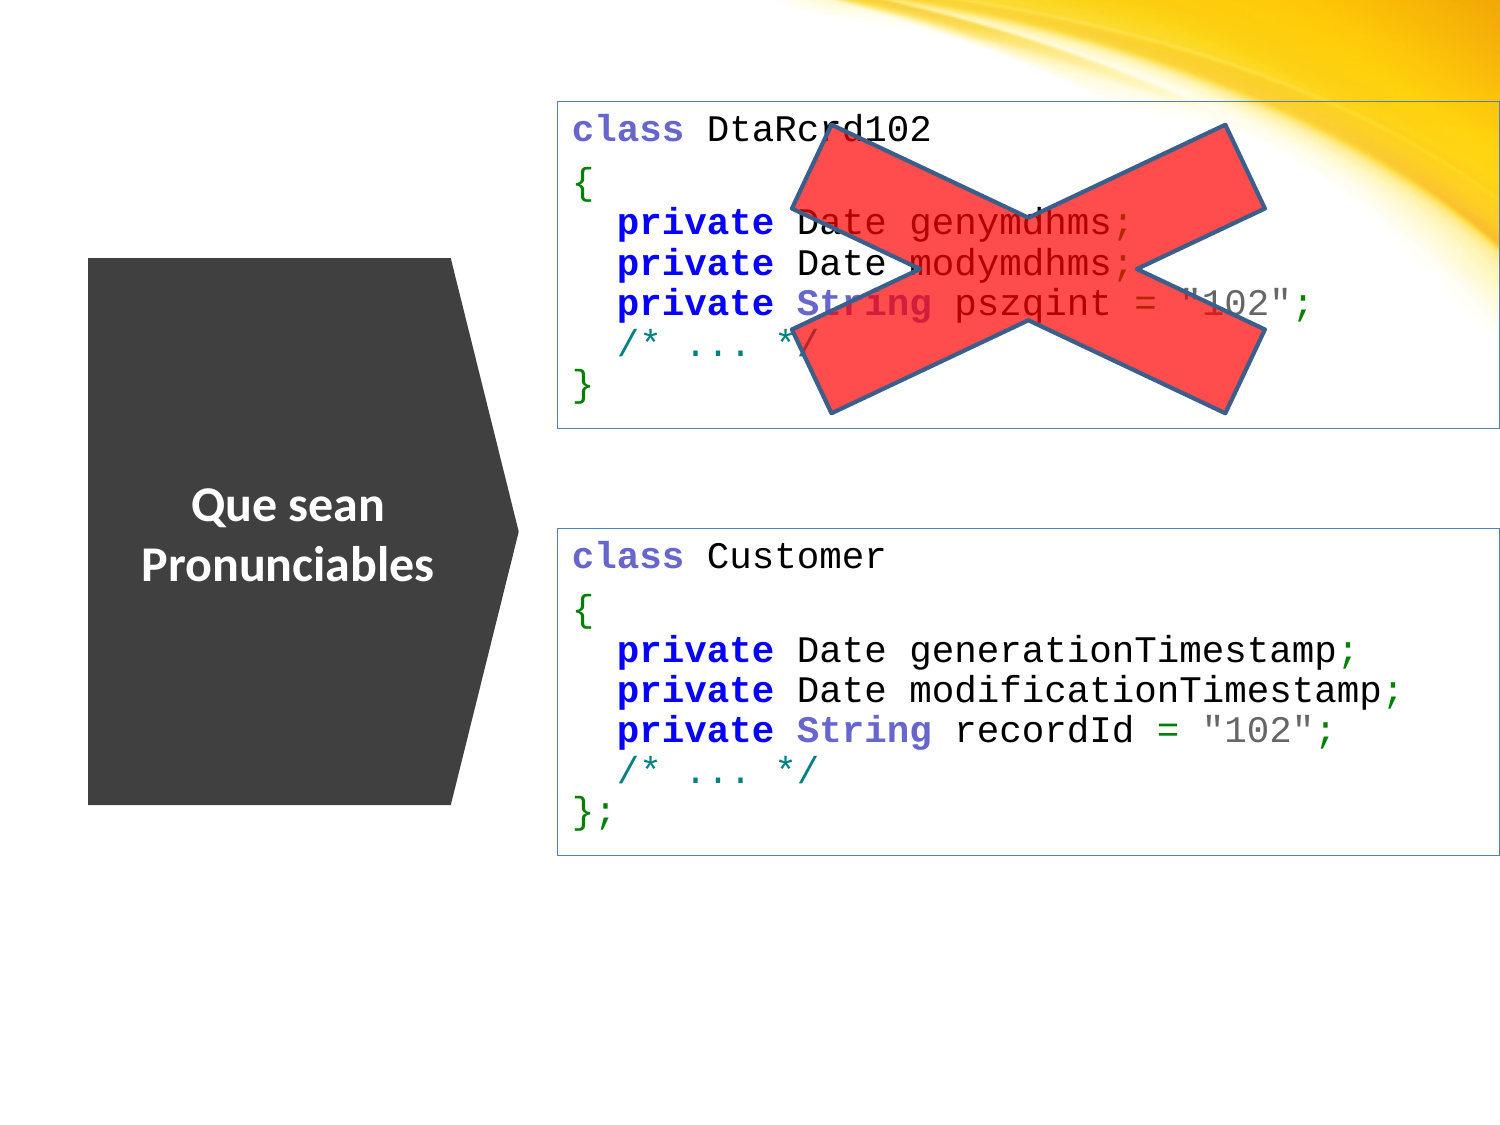

class DtaRcrd102
{
  private Date genymdhms;
  private Date modymdhms;
  private String pszqint = "102";
  /* ... */
}

# Que sean Pronunciables
class Customer
{
  private Date generationTimestamp;
  private Date modificationTimestamp;
  private String recordId = "102";
  /* ... */
};